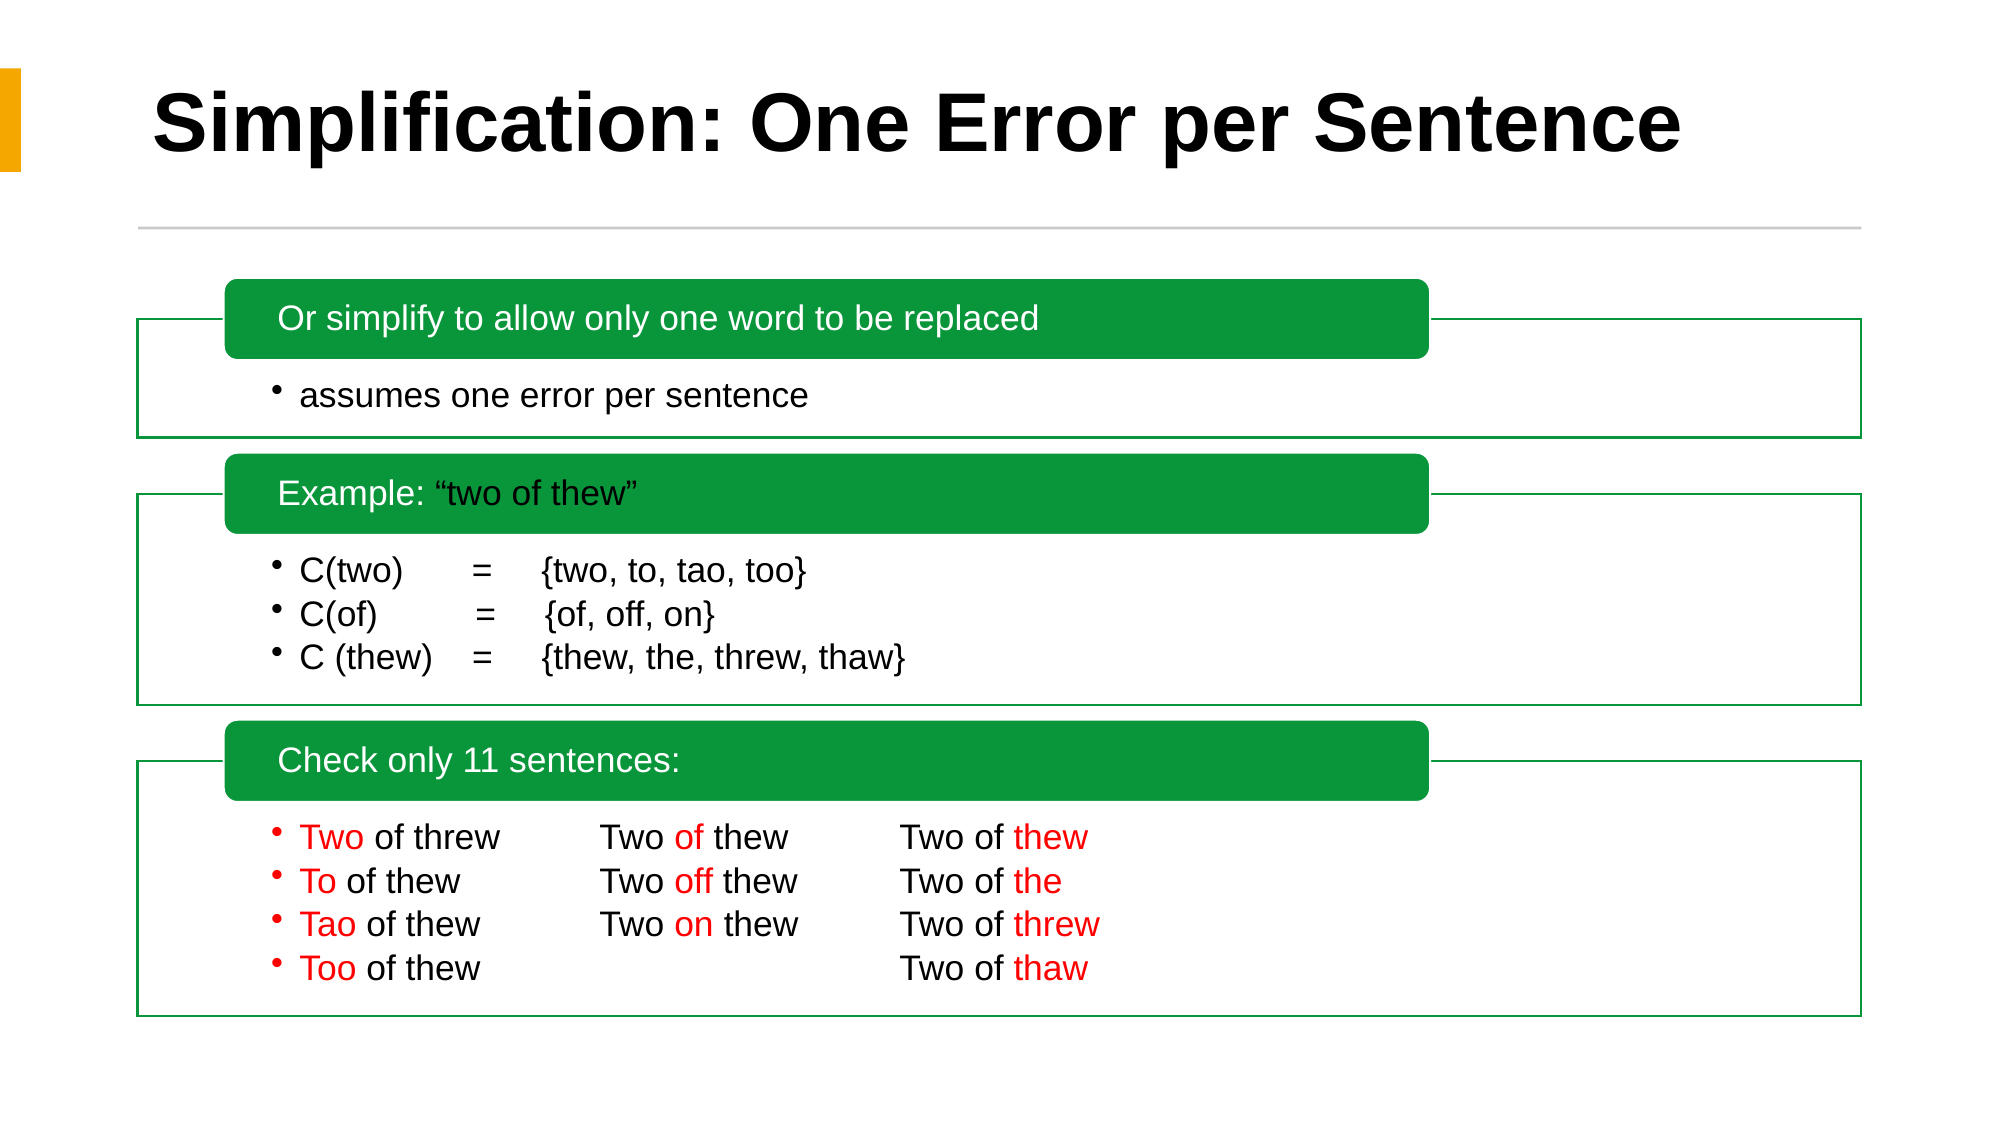

# Simplification: One Error per Sentence

assumes one error per sentence
Or simplify to allow only one word to be replaced
C(two)       =     {two, to, tao, too}
C(of)          =     {of, off, on}
C (thew)    =     {thew, the, threw, thaw}
Example: “two of thew”
Two of threw 	Two of thew 	Two of thew
To of thew 	Two off thew 	Two of the
Tao of thew 	Two on thew 	Two of threw
Too of thew 			Two of thaw
Check only 11 sentences: